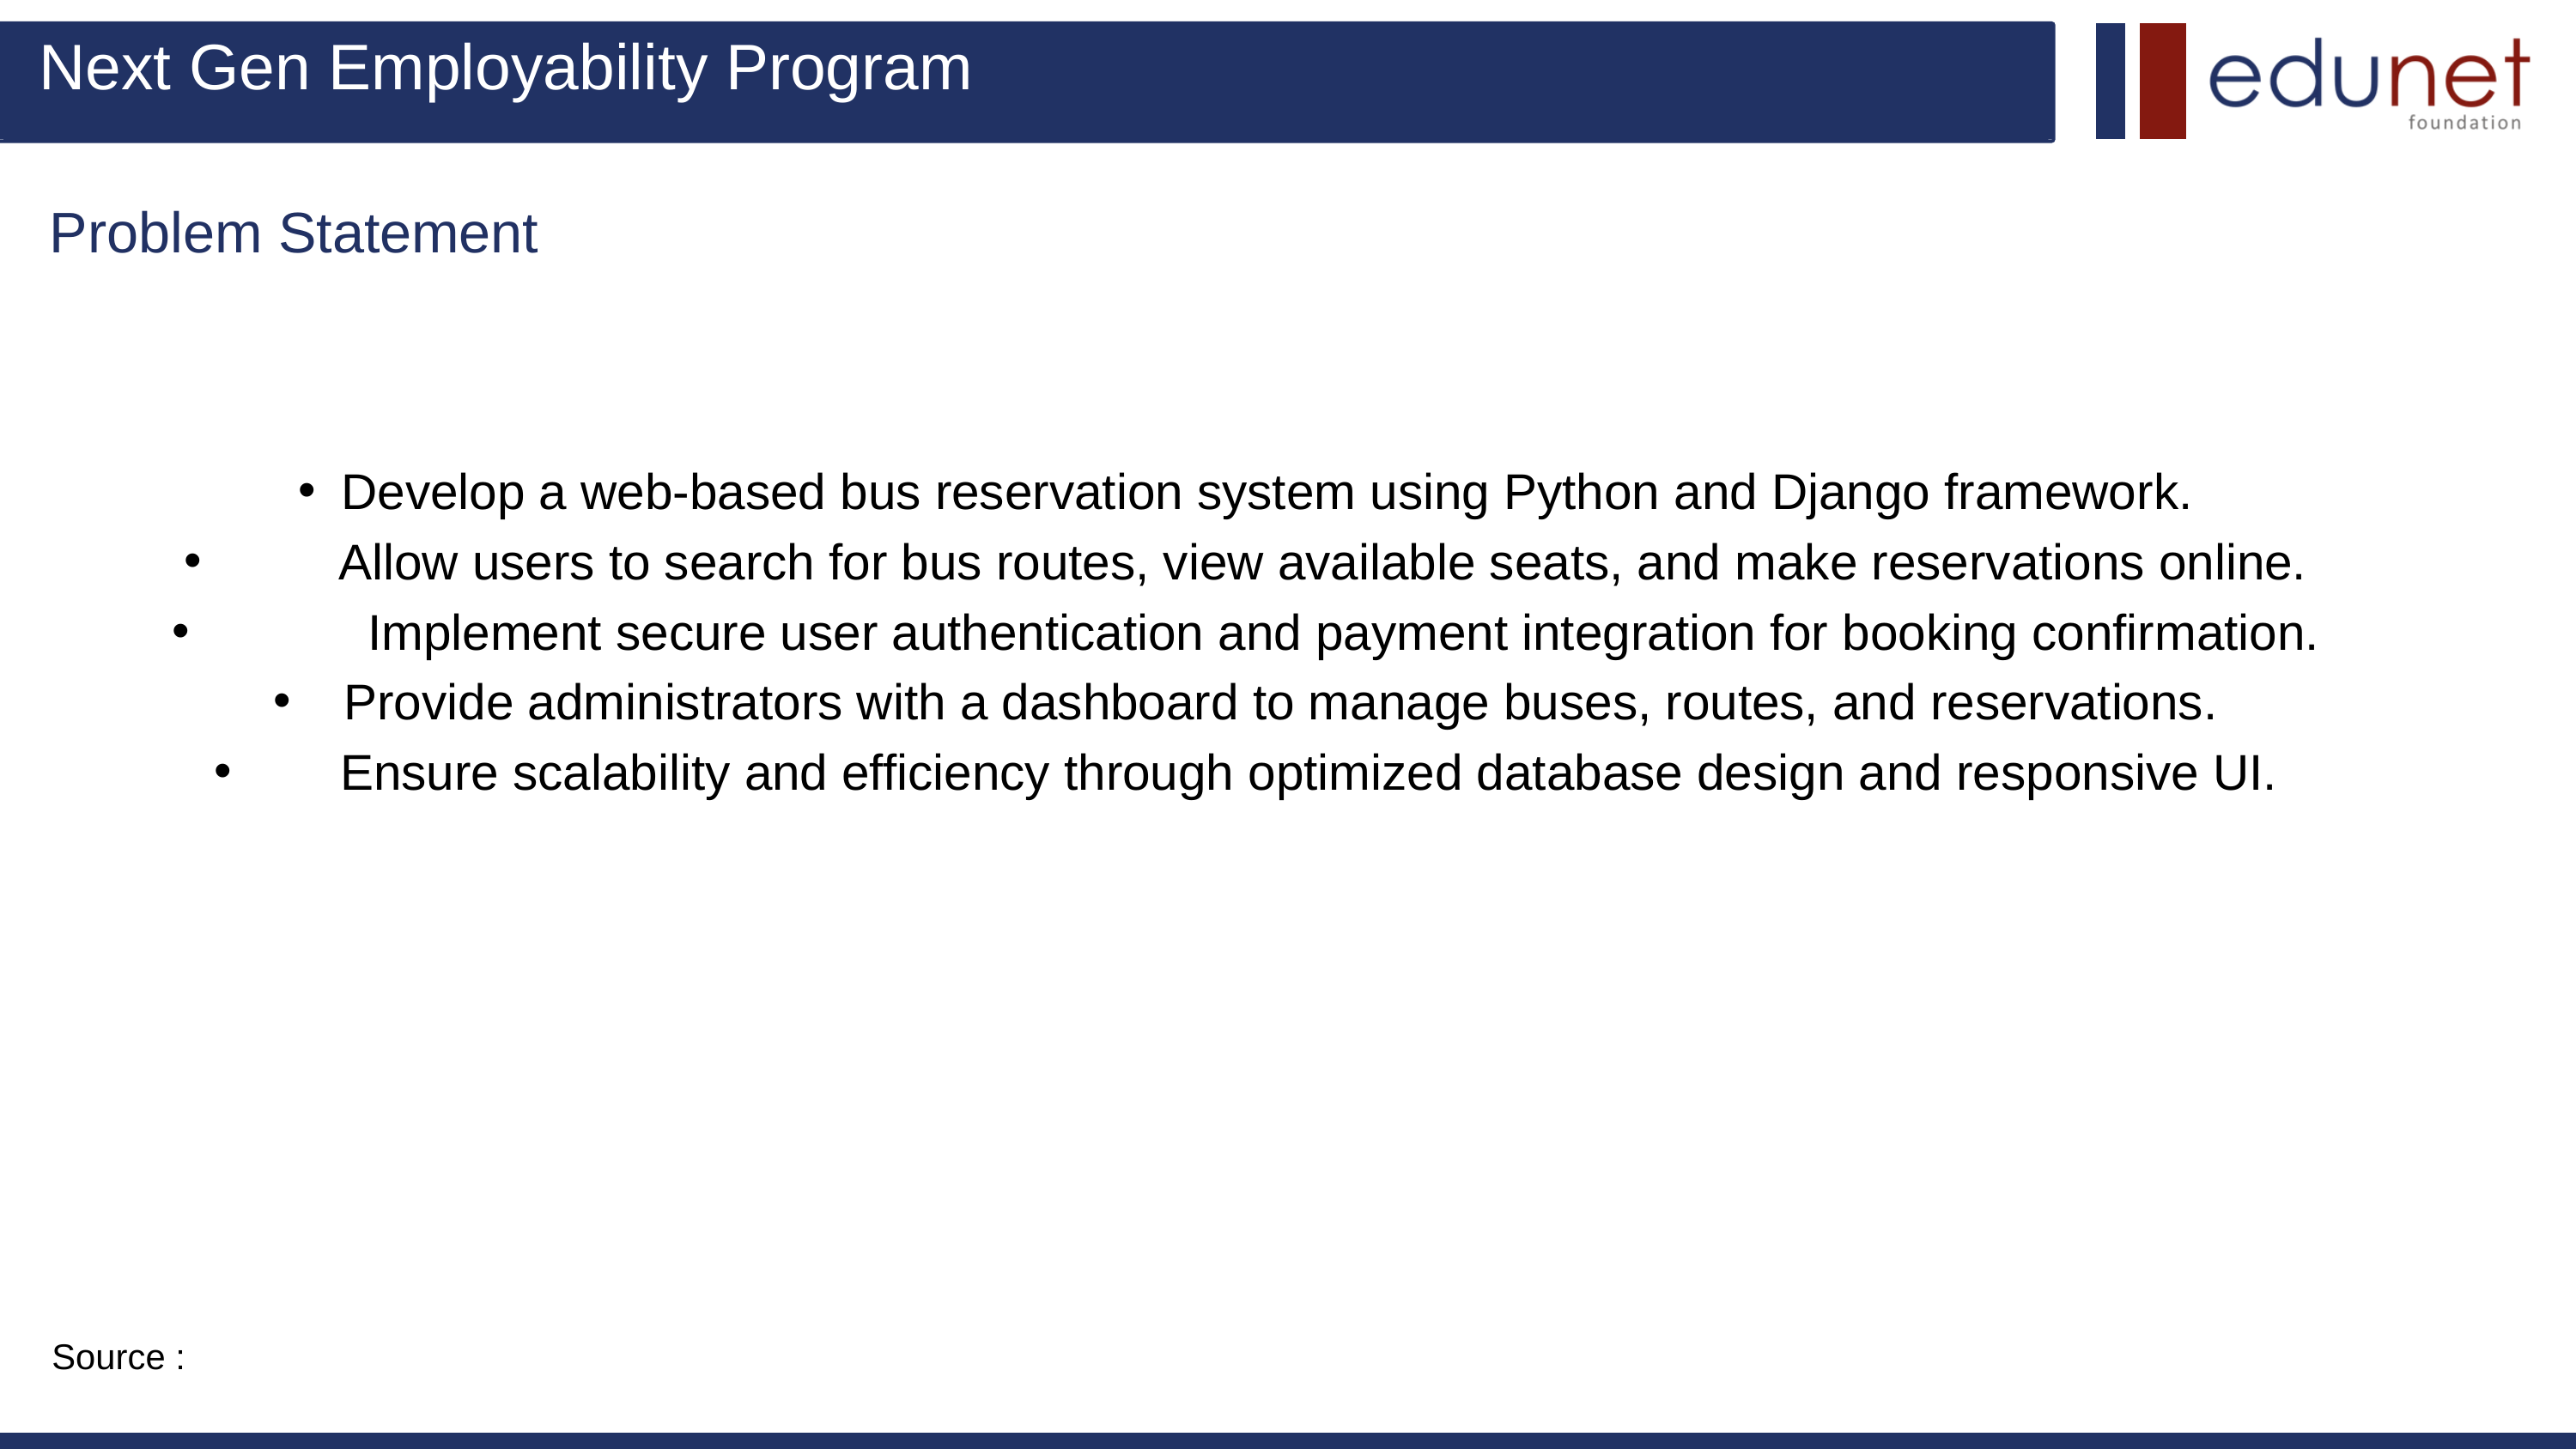

Next Gen Employability Program
Problem Statement
Develop a web-based bus reservation system using Python and Django framework.
        Allow users to search for bus routes, view available seats, and make reservations online.
           Implement secure user authentication and payment integration for booking confirmation.
  Provide administrators with a dashboard to manage buses, routes, and reservations.
      Ensure scalability and efficiency through optimized database design and responsive UI.

Source :